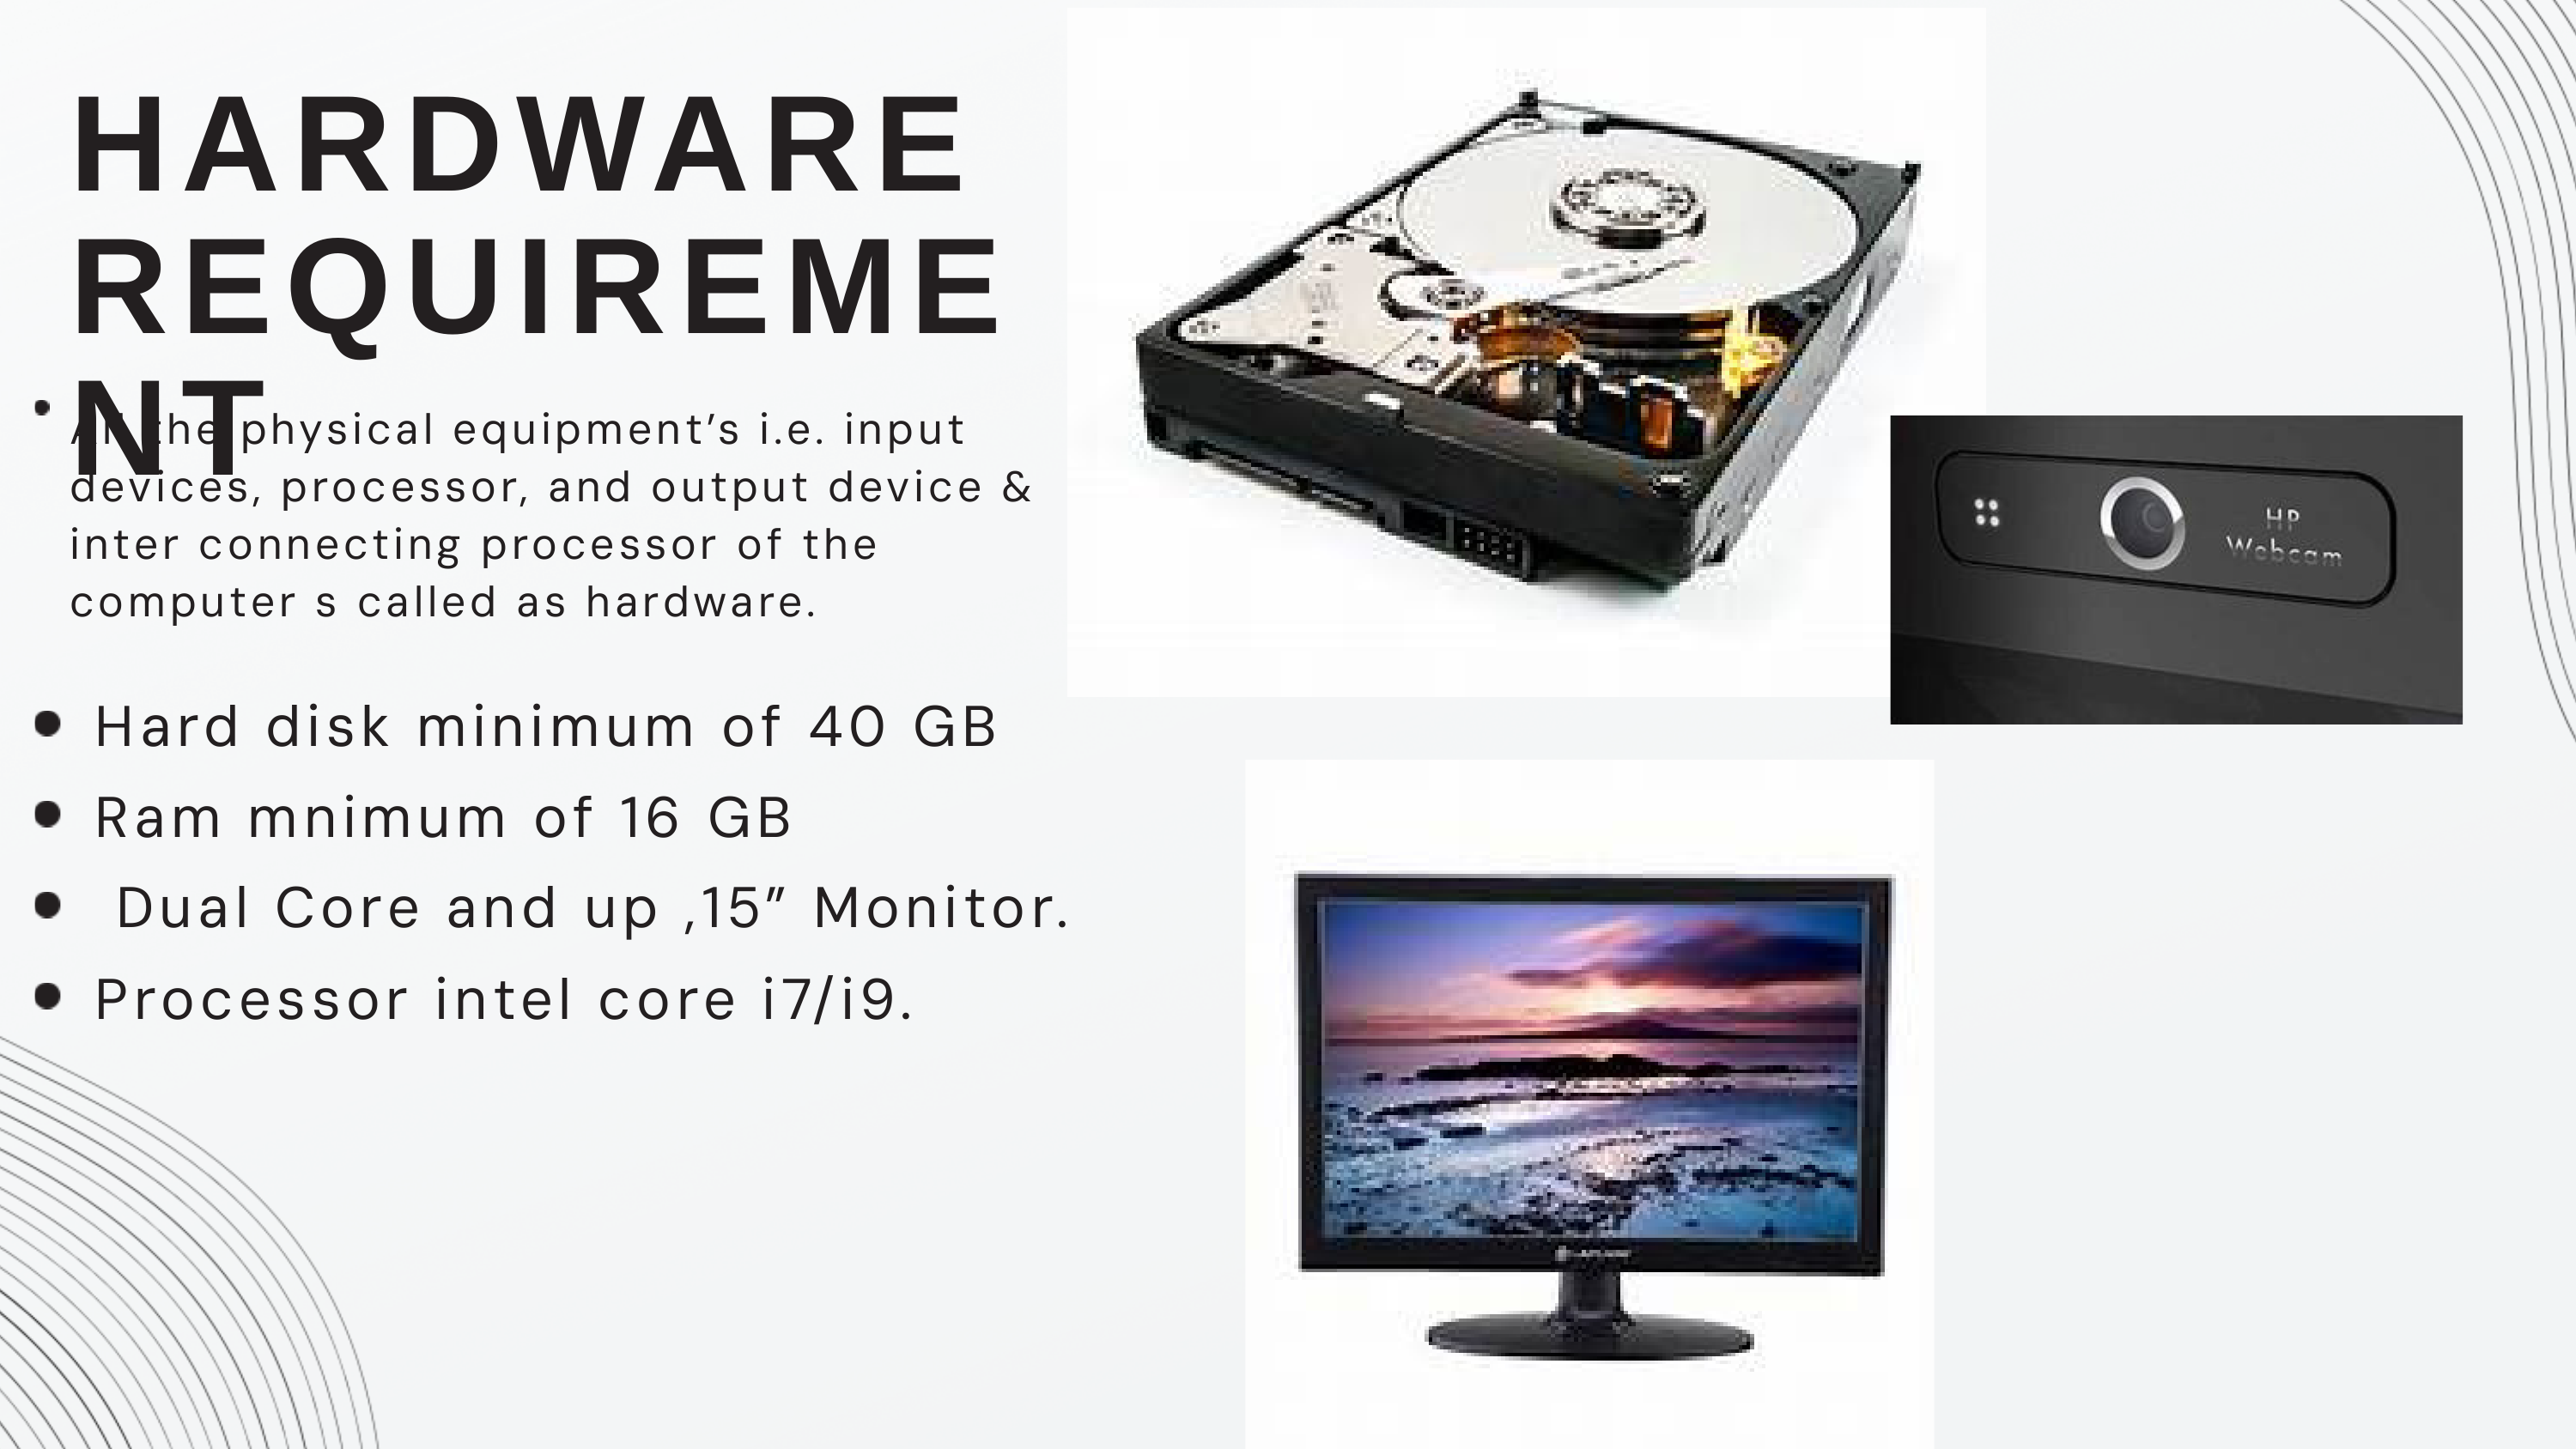

HARDWARE REQUIREMENT
All the physical equipment’s i.e. input devices, processor, and output device & inter connecting processor of the computer s called as hardware.

Hard disk minimum of 40 GB

Ram mnimum of 16 GB

 Dual Core and up ,15” Monitor.

Processor intel core i7/i9.